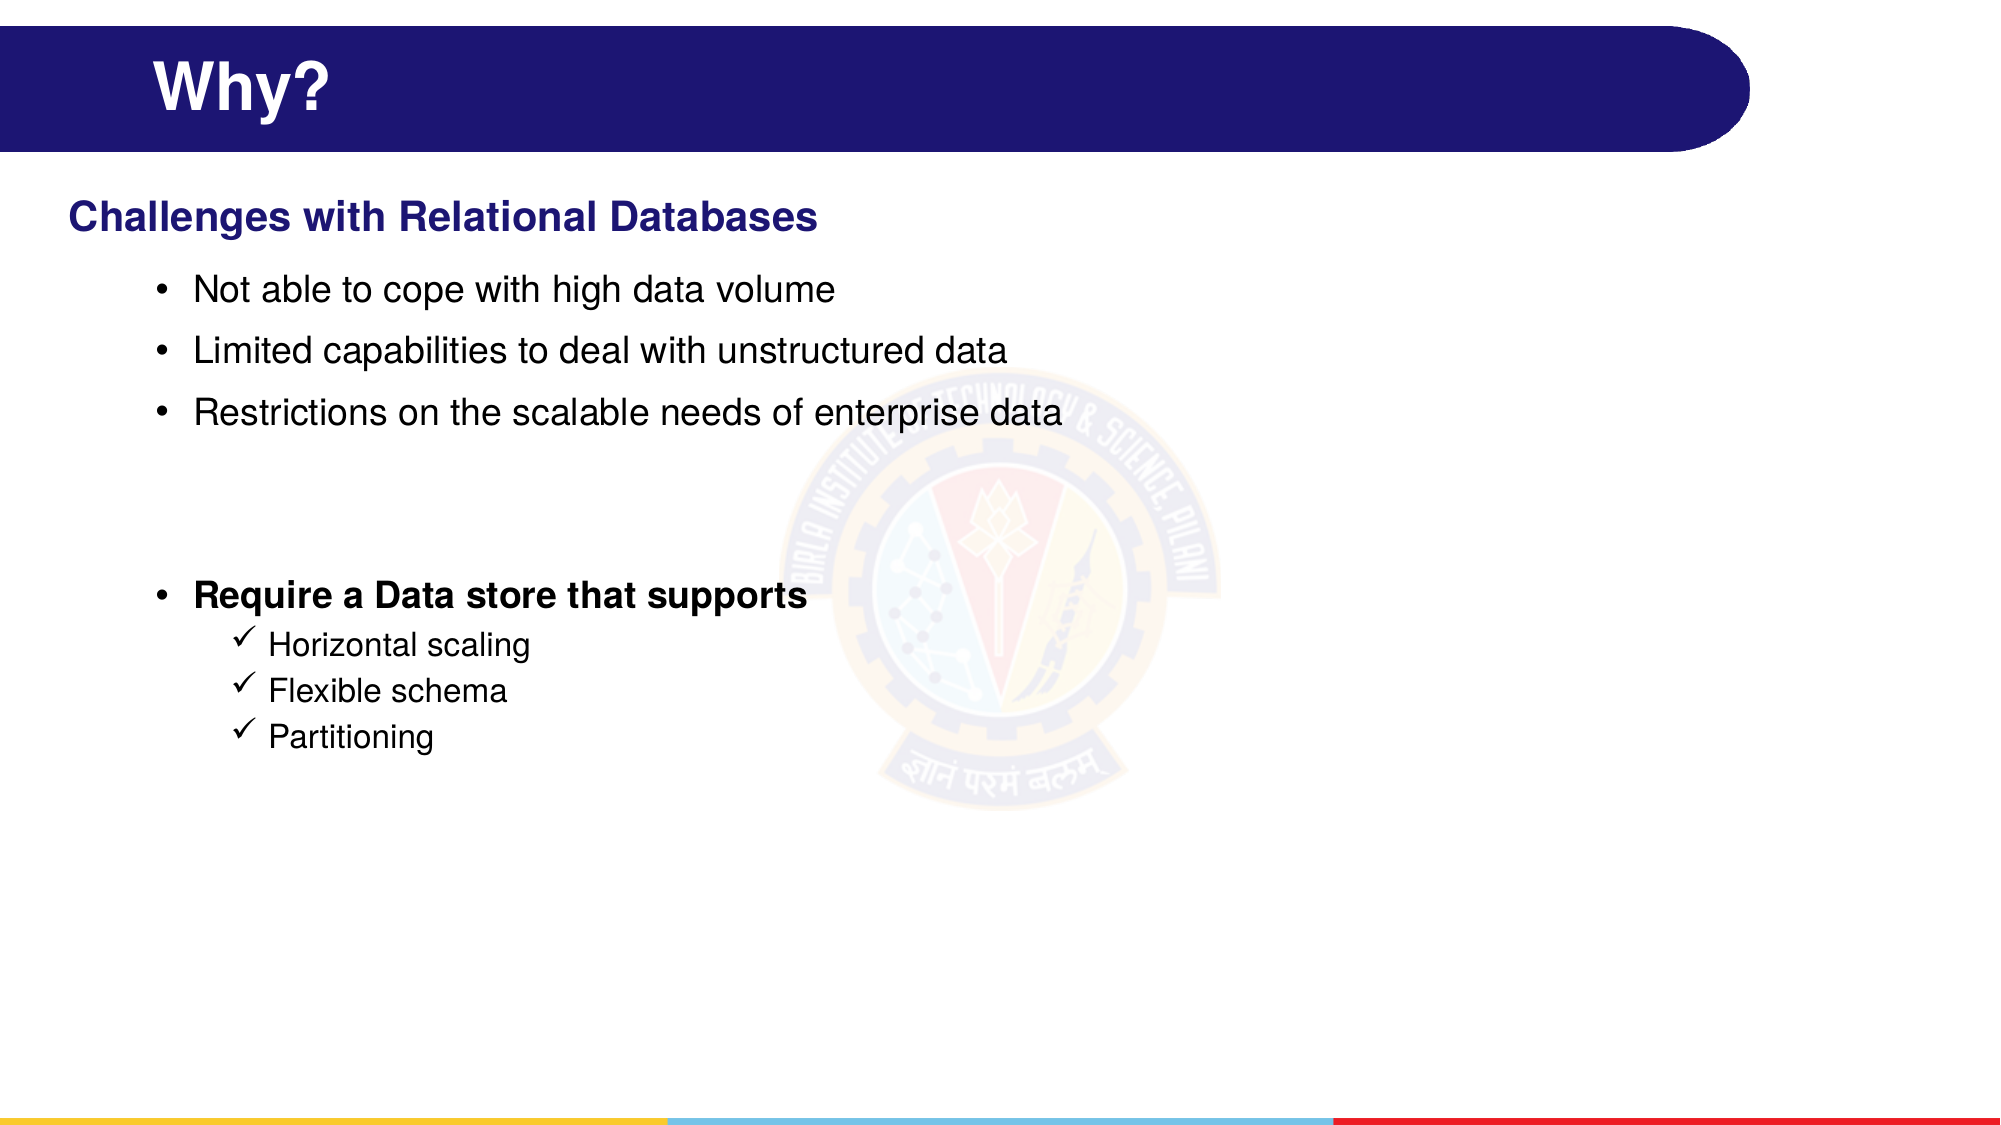

# Why?
Challenges with Relational Databases
Not able to cope with high data volume
Limited capabilities to deal with unstructured data
Restrictions on the scalable needs of enterprise data

Require a Data store that supports
Horizontal scaling
Flexible schema
Partitioning